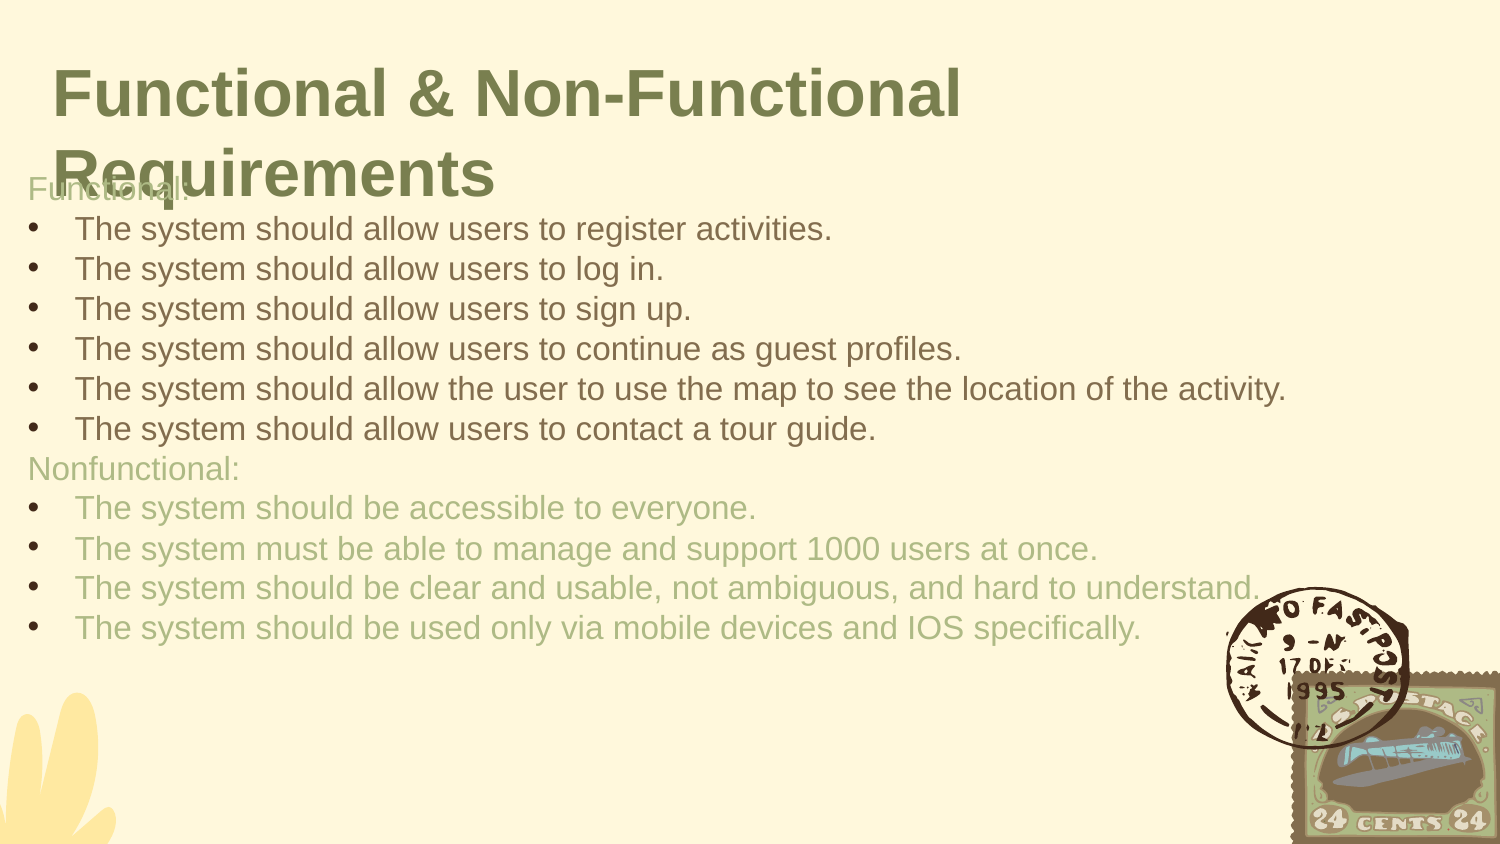

# Functional & Non-Functional Requirements
Functional:
The system should allow users to register activities.
The system should allow users to log in.
The system should allow users to sign up.
The system should allow users to continue as guest profiles.
The system should allow the user to use the map to see the location of the activity.
The system should allow users to contact a tour guide.
Nonfunctional:
The system should be accessible to everyone.
The system must be able to manage and support 1000 users at once.
The system should be clear and usable, not ambiguous, and hard to understand.
The system should be used only via mobile devices and IOS specifically.